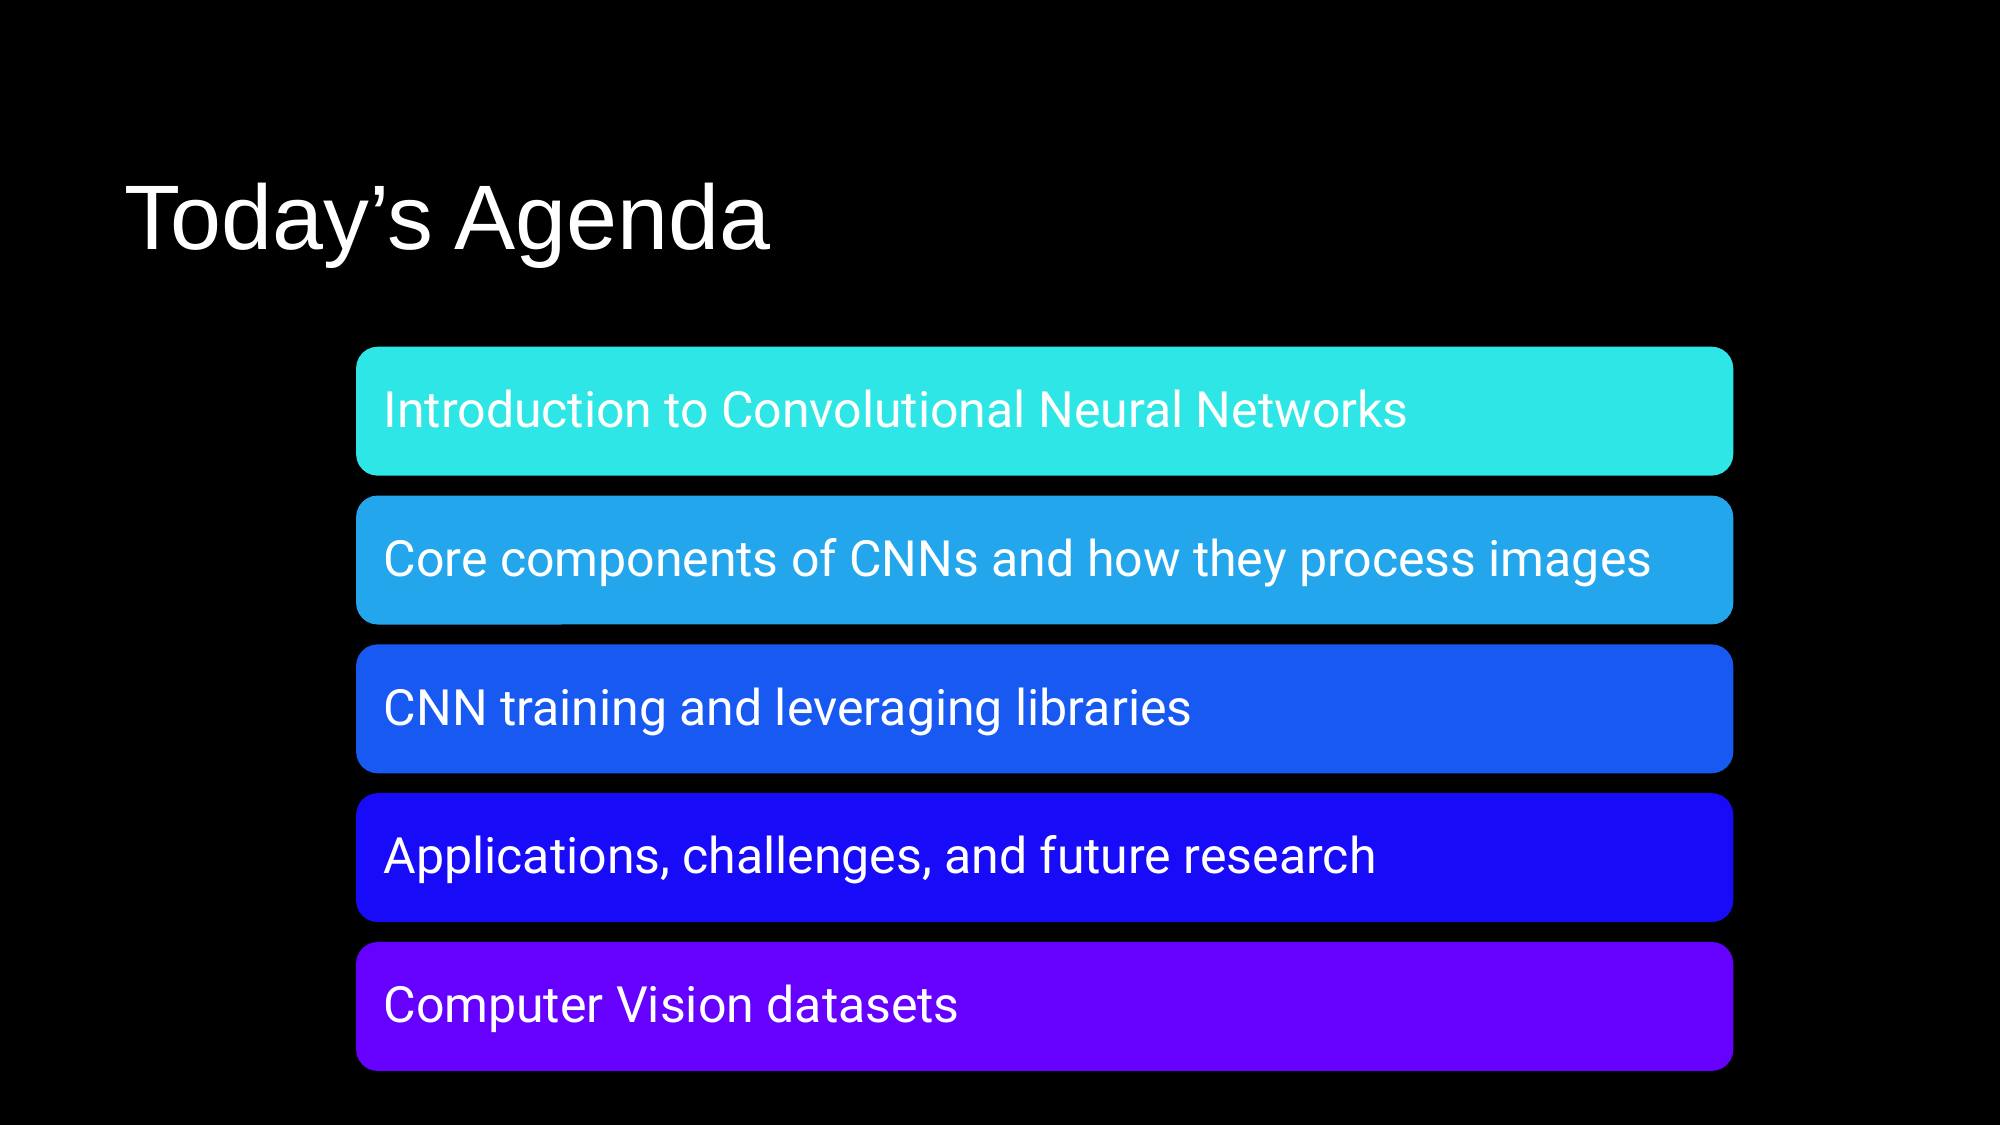

# Today’s Agenda
Introduction to Convolutional Neural Networks
Core components of CNNs and how they process images
CNN training and leveraging libraries
Applications, challenges, and future research
Computer Vision datasets